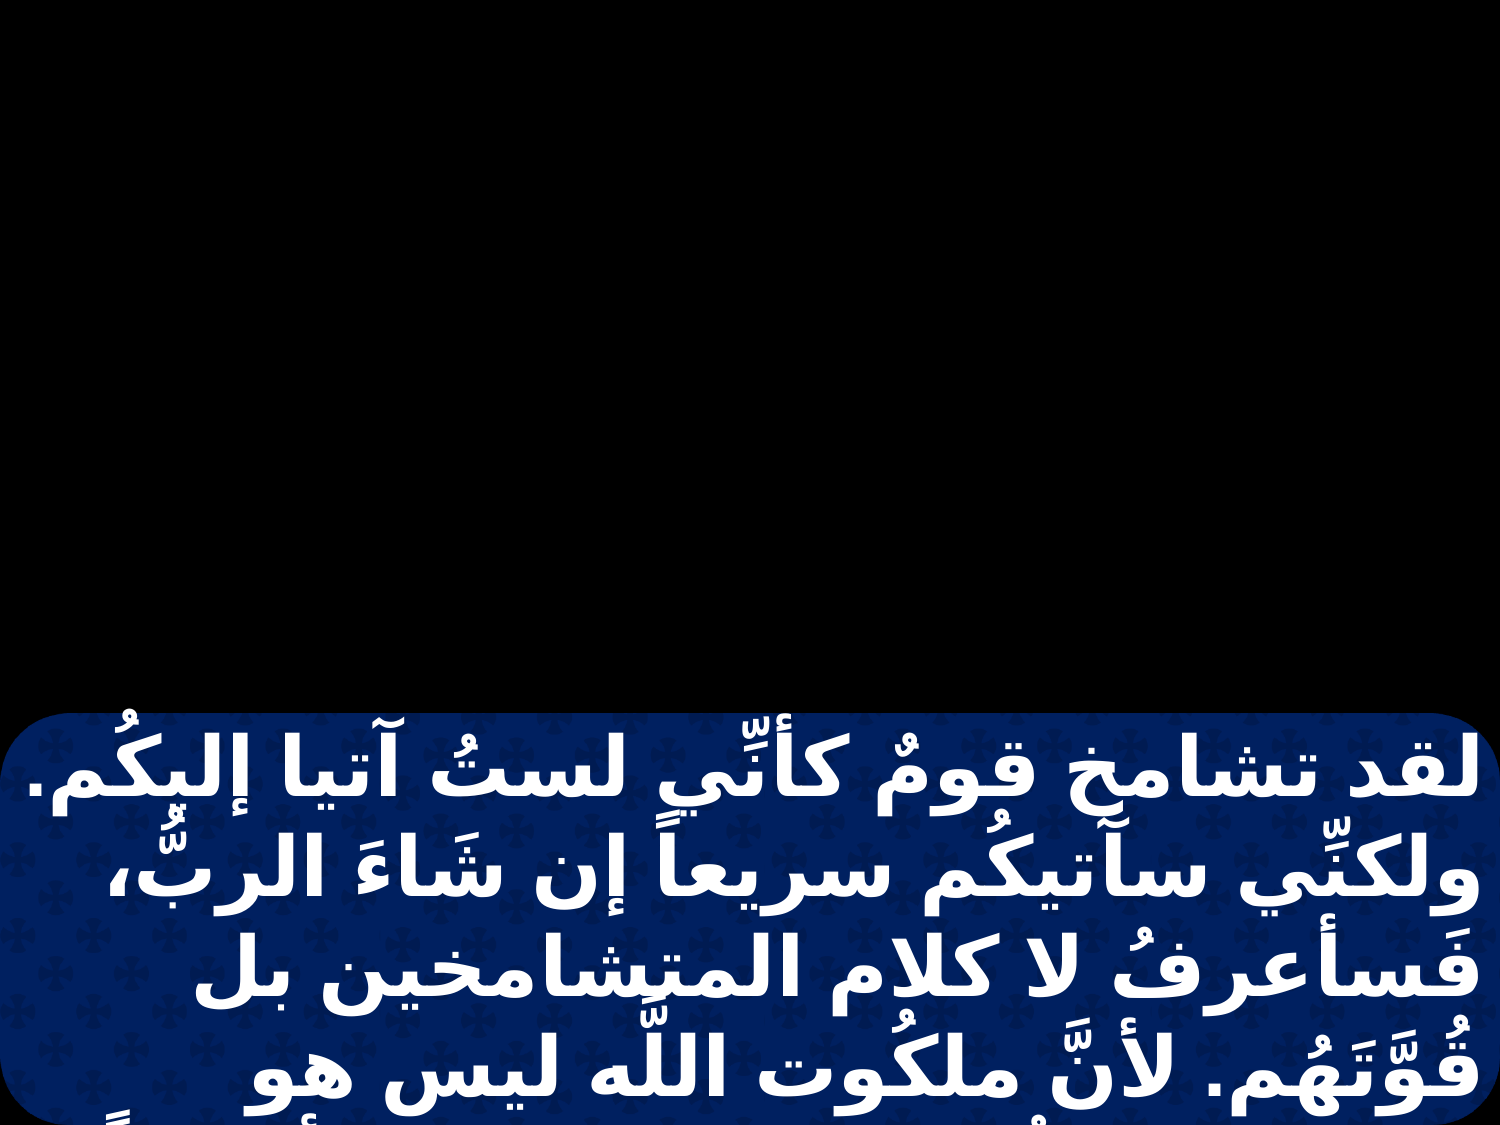

لقد تشامخ قومٌ كأنِّي لستُ آتيا إليكُم. ولكنِّي سآتيكُم سريعاً إن شَاءَ الربُّ، فَسأعرفُ لا كلام المتشامخين بل قُوَّتَهُم. لأنَّ ملكُوت اللَّه ليس هو بكلام، بل بِقُوَّةٍ. ماذا تُريدُون؟ أبِعَصاً آتي إليكُم أم بالمحبَّة وروح الوداعة؟